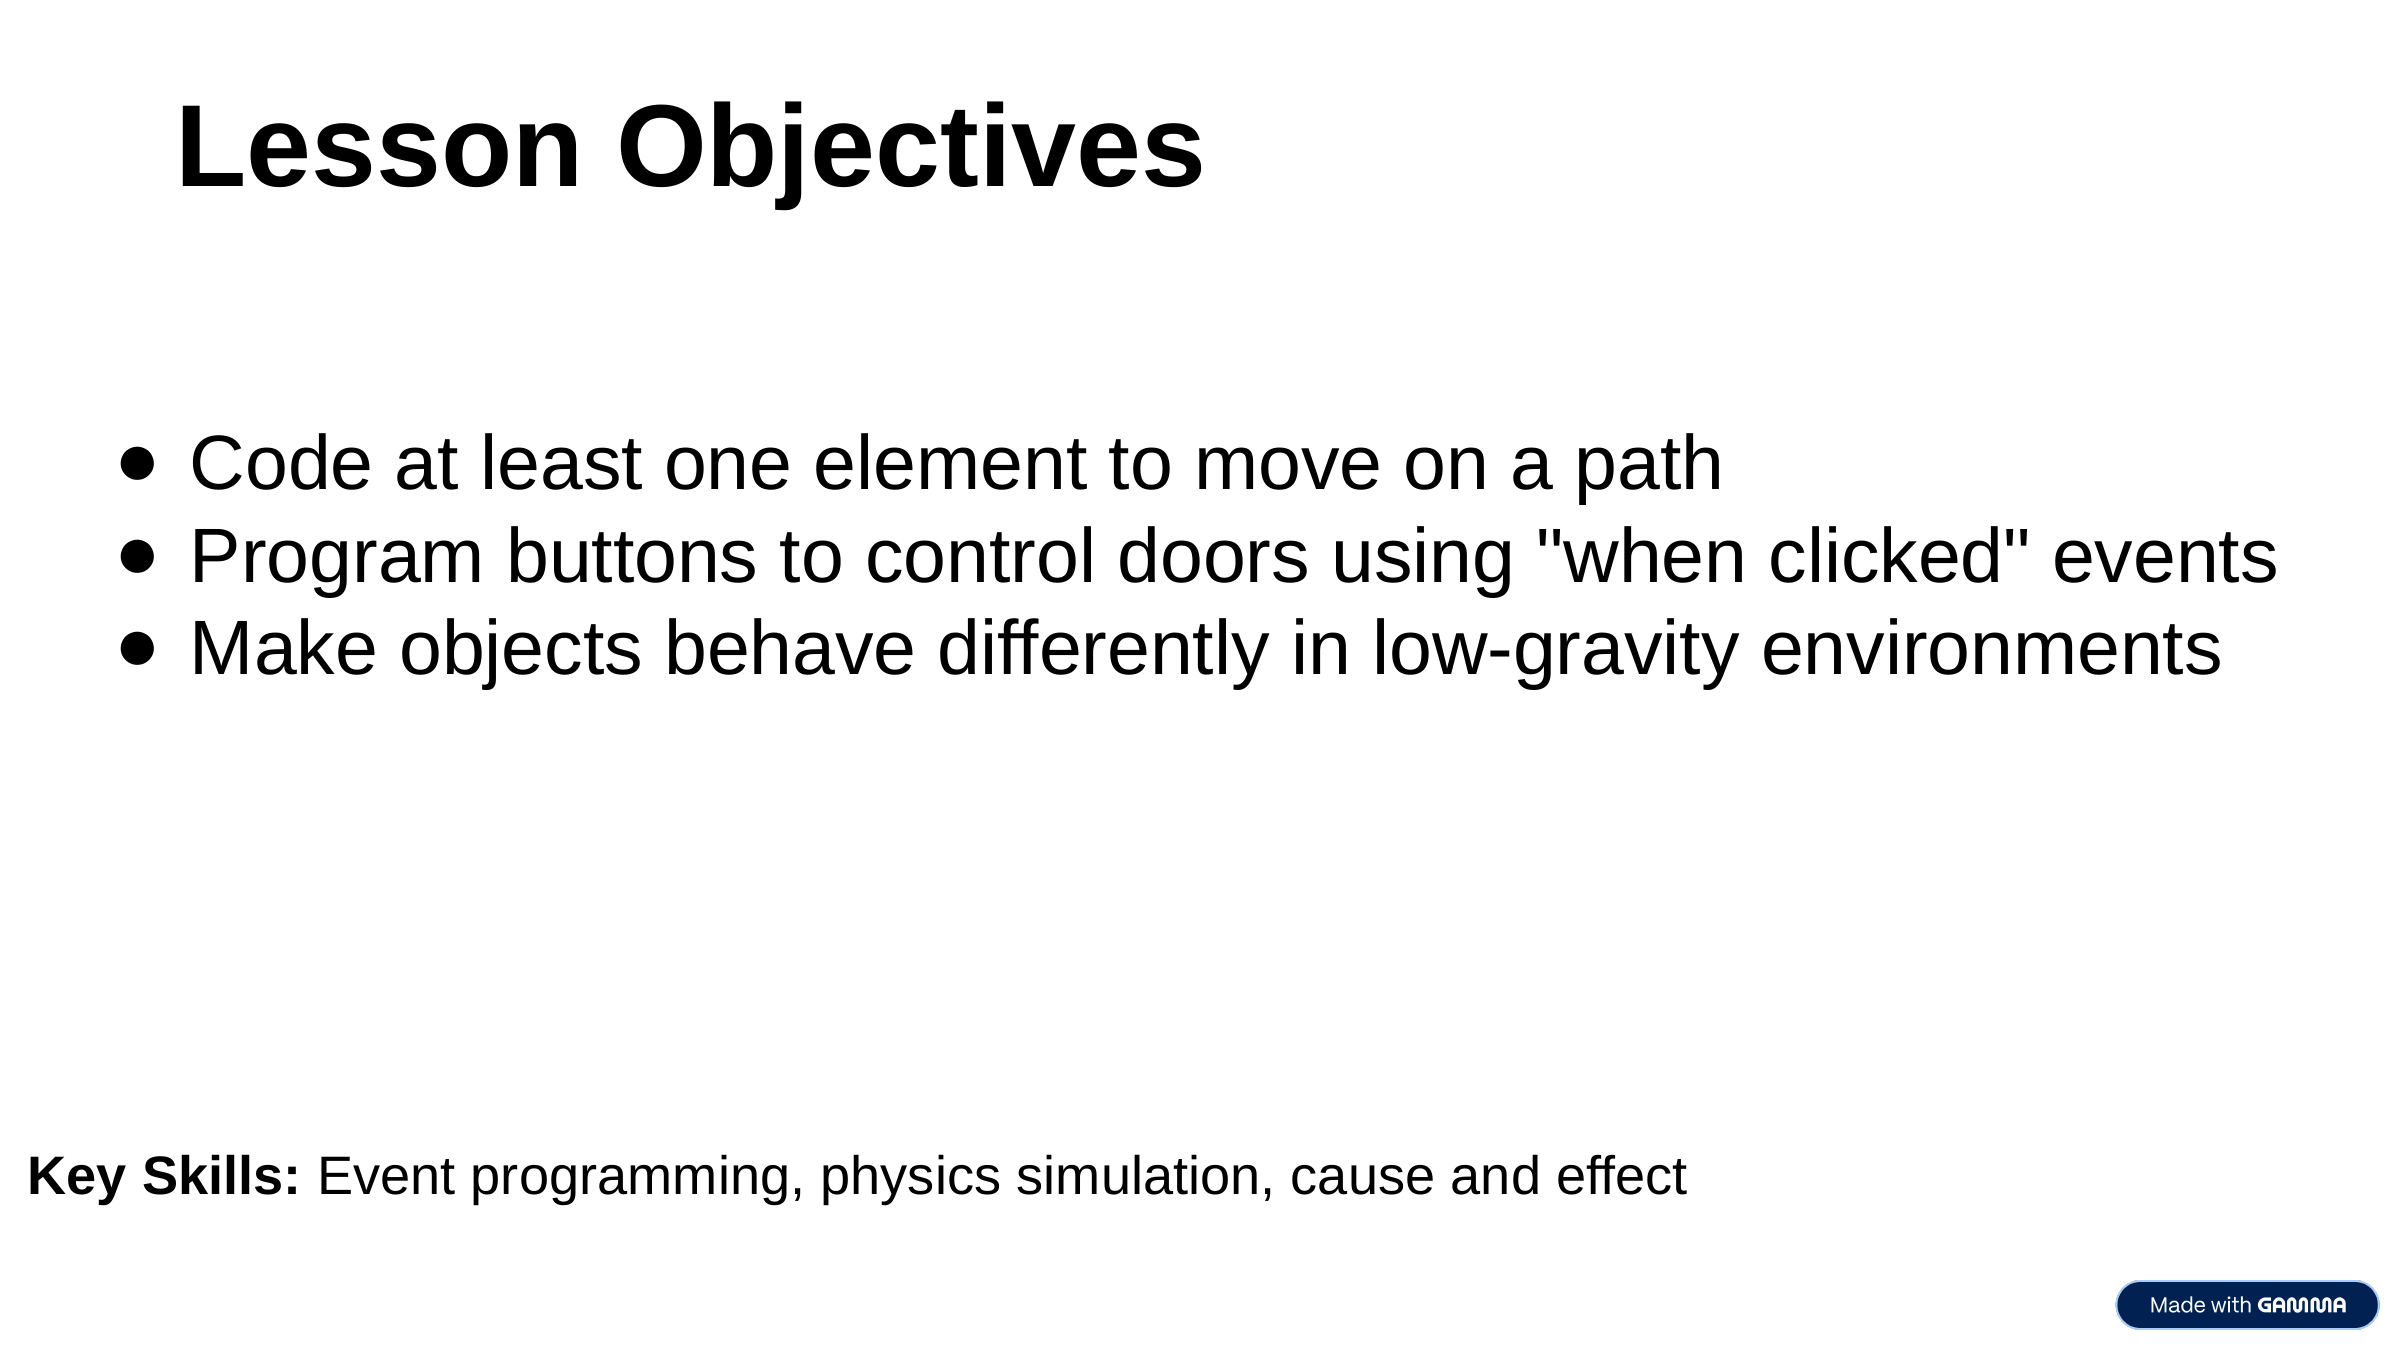

Lesson Objectives

Code at least one element to move on a path
Program buttons to control doors using "when clicked" events
Make objects behave differently in low-gravity environments

Key Skills: Event programming, physics simulation, cause and effect